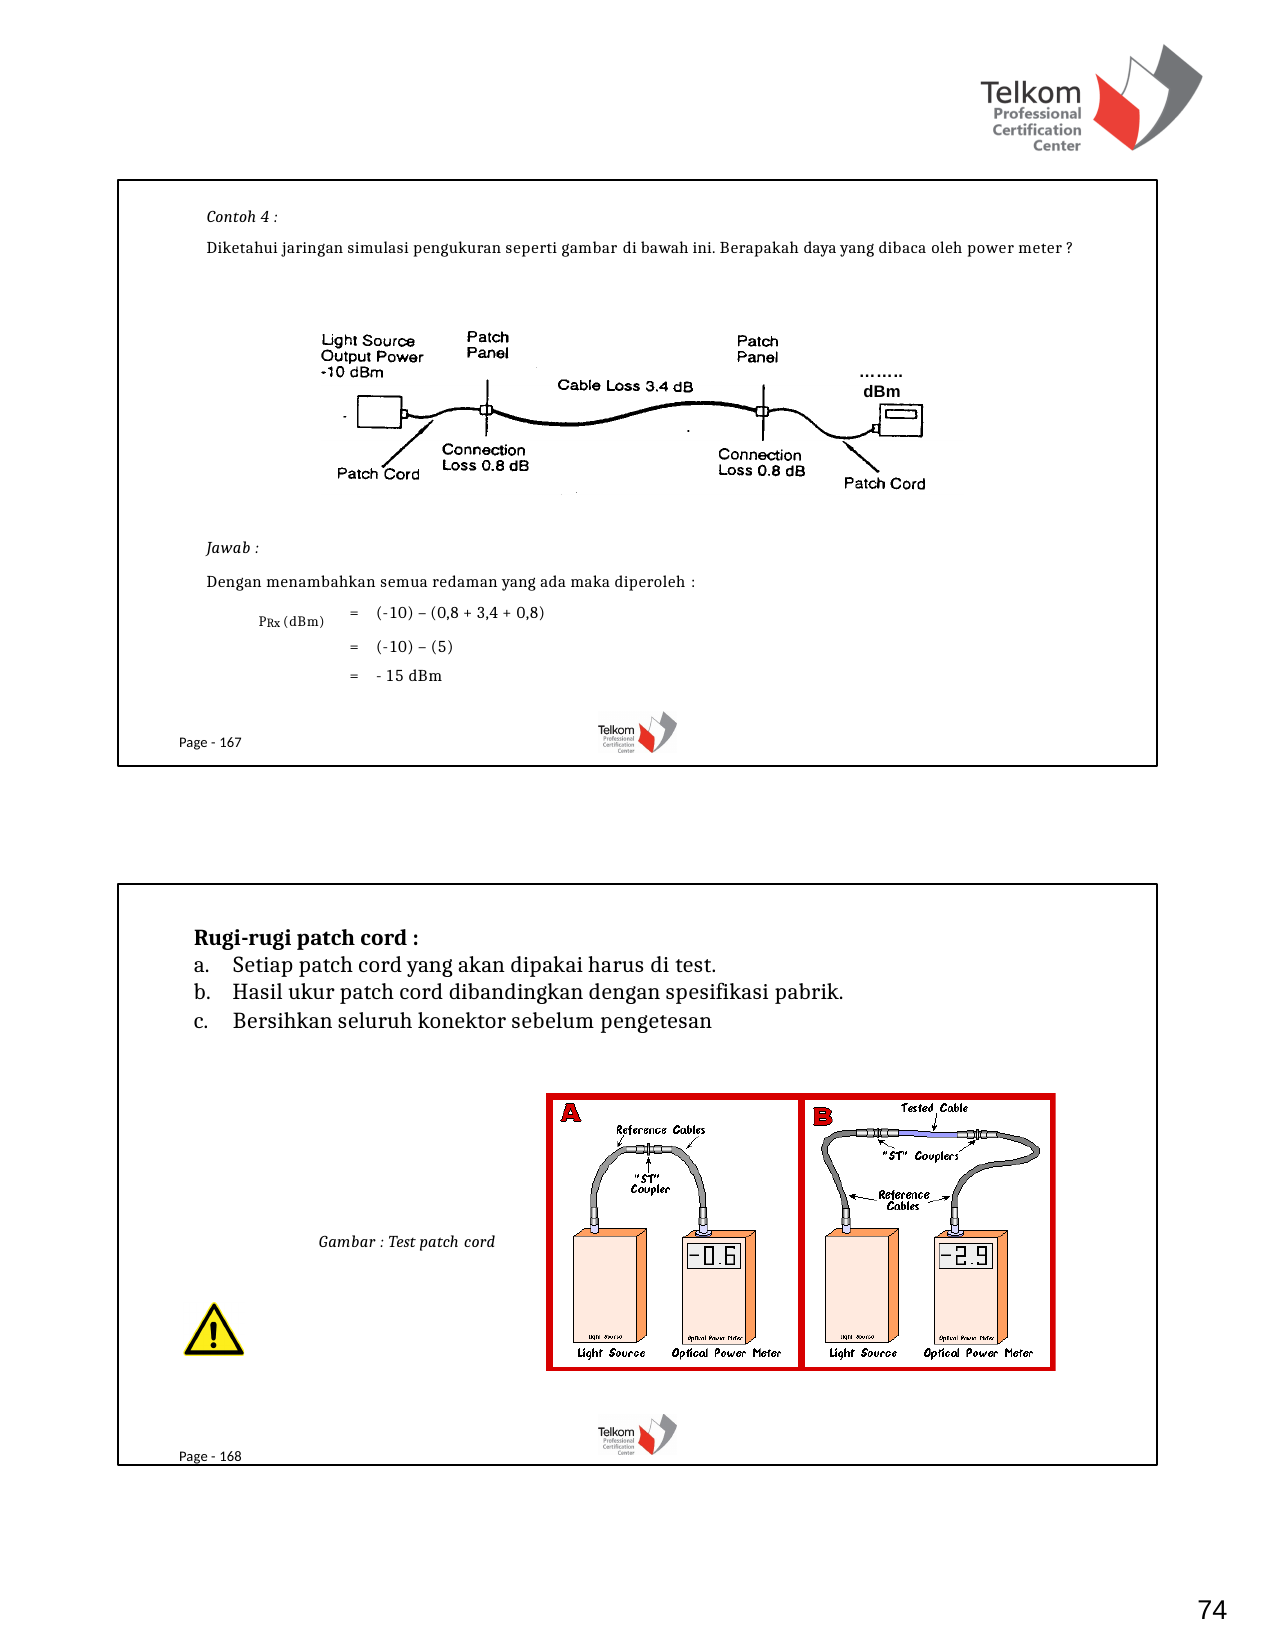

Contoh 4 :
Diketahui jaringan simulasi pengukuran seperti gambar di bawah ini. Berapakah daya yang dibaca oleh power meter ?

……..  dBm
Jawab :
Dengan menambahkan semua redaman yang ada maka diperoleh :
| PRx (dBm) | = | (-10) – (0,8 + 3,4 + 0,8) |
| --- | --- | --- |
|  | = = | (-10) – (5) - 15 dBm |
| Page - 167 |  |  |

Rugi-rugi patch cord :
Setiap patch cord yang akan dipakai harus di test.
Hasil ukur patch cord dibandingkan dengan spesifikasi pabrik.
Bersihkan seluruh konektor sebelum pengetesan

Gambar : Test patch cord

Page - 168

74